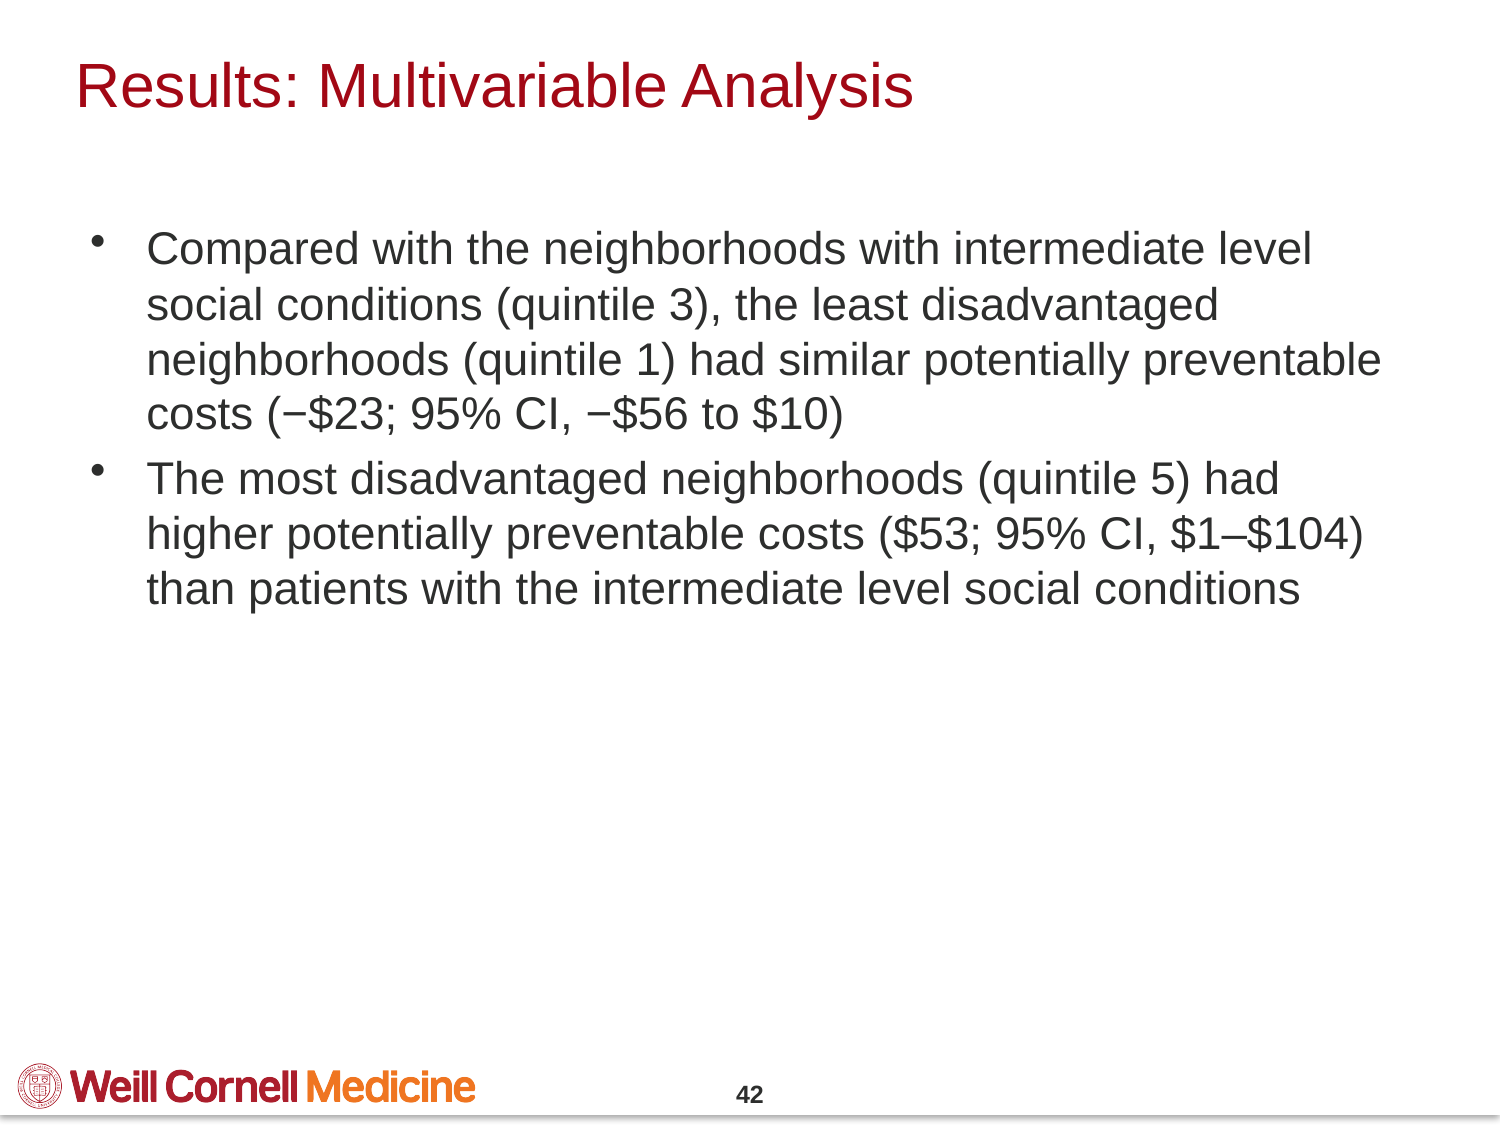

# Results: Multivariable Analysis
Compared with the neighborhoods with intermediate level social conditions (quintile 3), the least disadvantaged neighborhoods (quintile 1) had similar potentially preventable costs (−$23; 95% CI, −$56 to $10)
The most disadvantaged neighborhoods (quintile 5) had higher potentially preventable costs ($53; 95% CI, $1–$104) than patients with the intermediate level social conditions